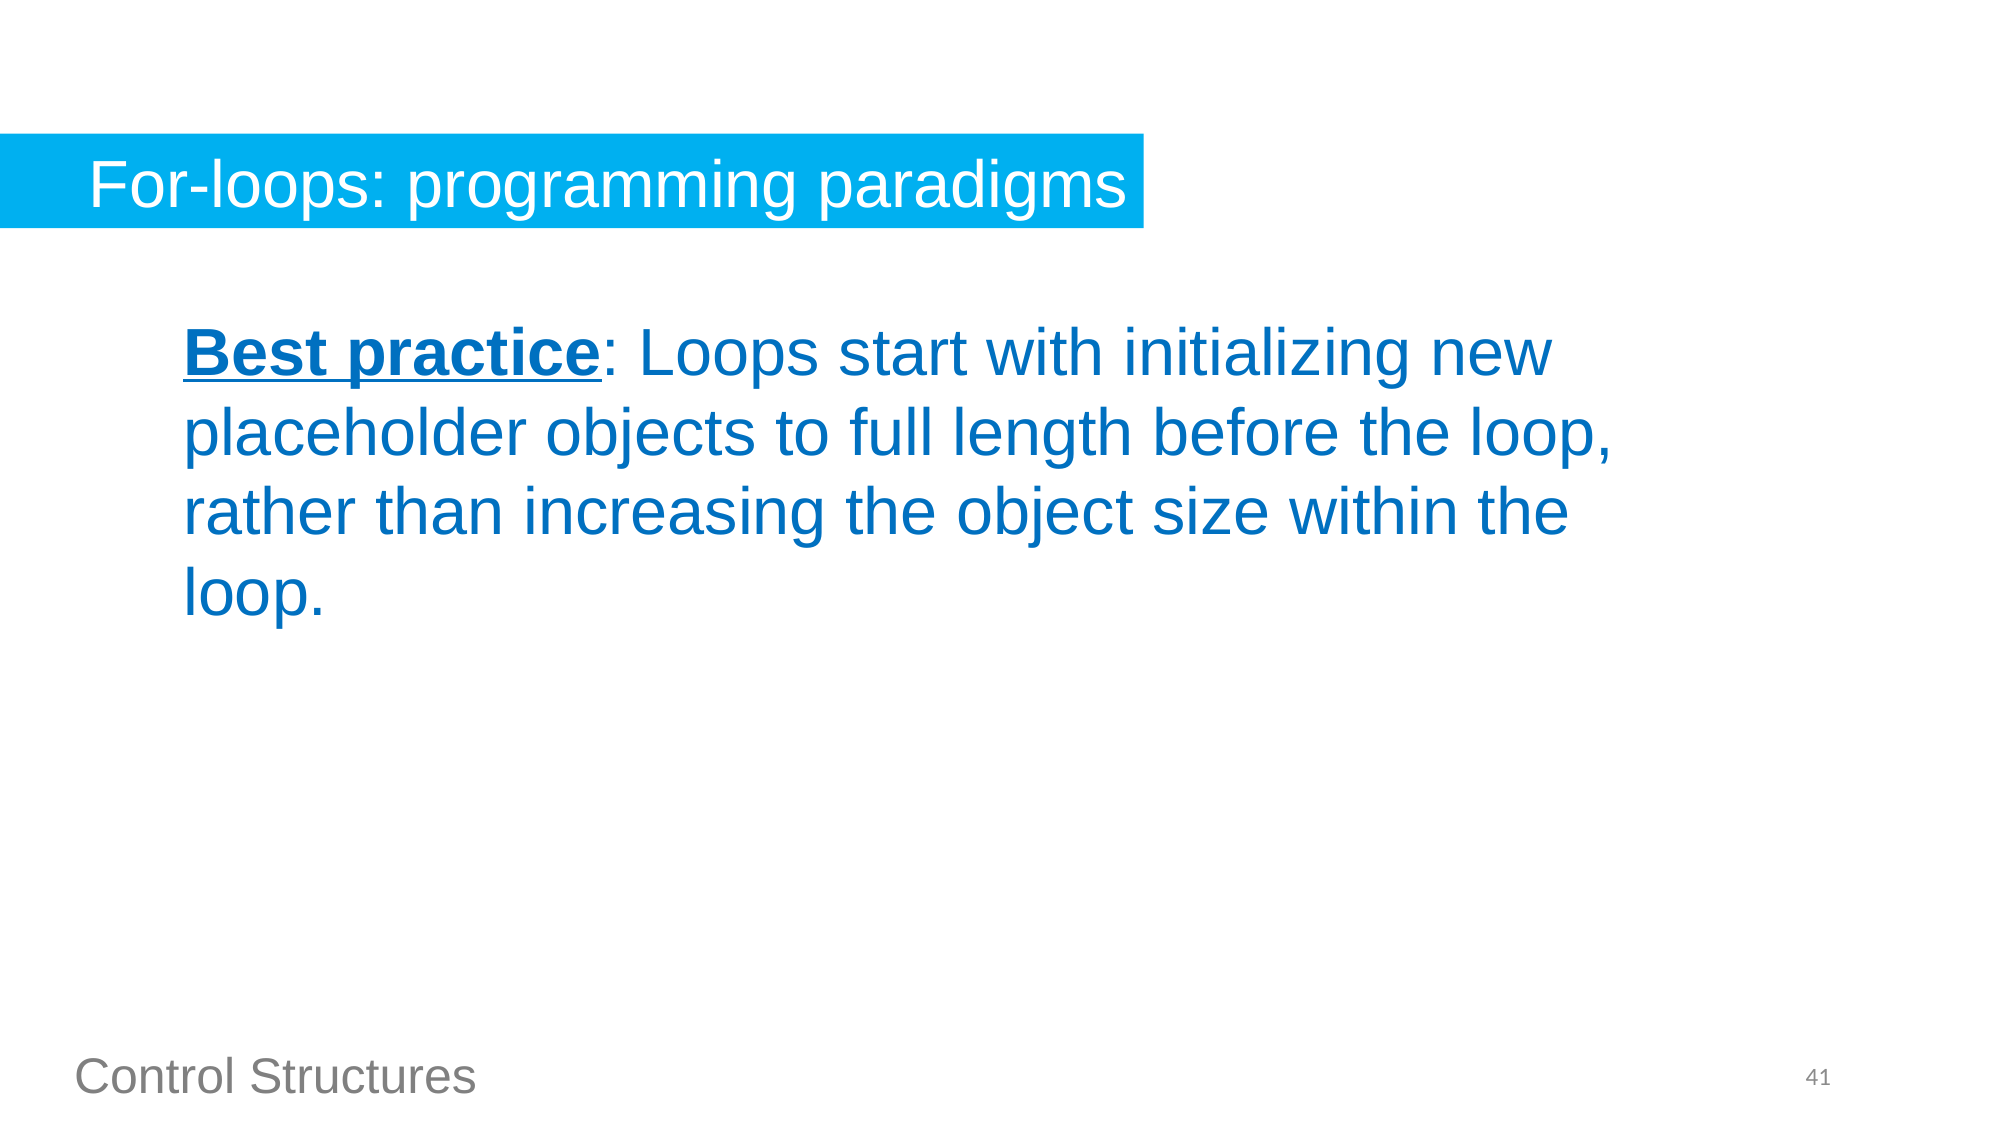

For-loops: programming paradigms
Best practice: Loops start with initializing new placeholder objects to full length before the loop, rather than increasing the object size within the loop.

Control Structures
41